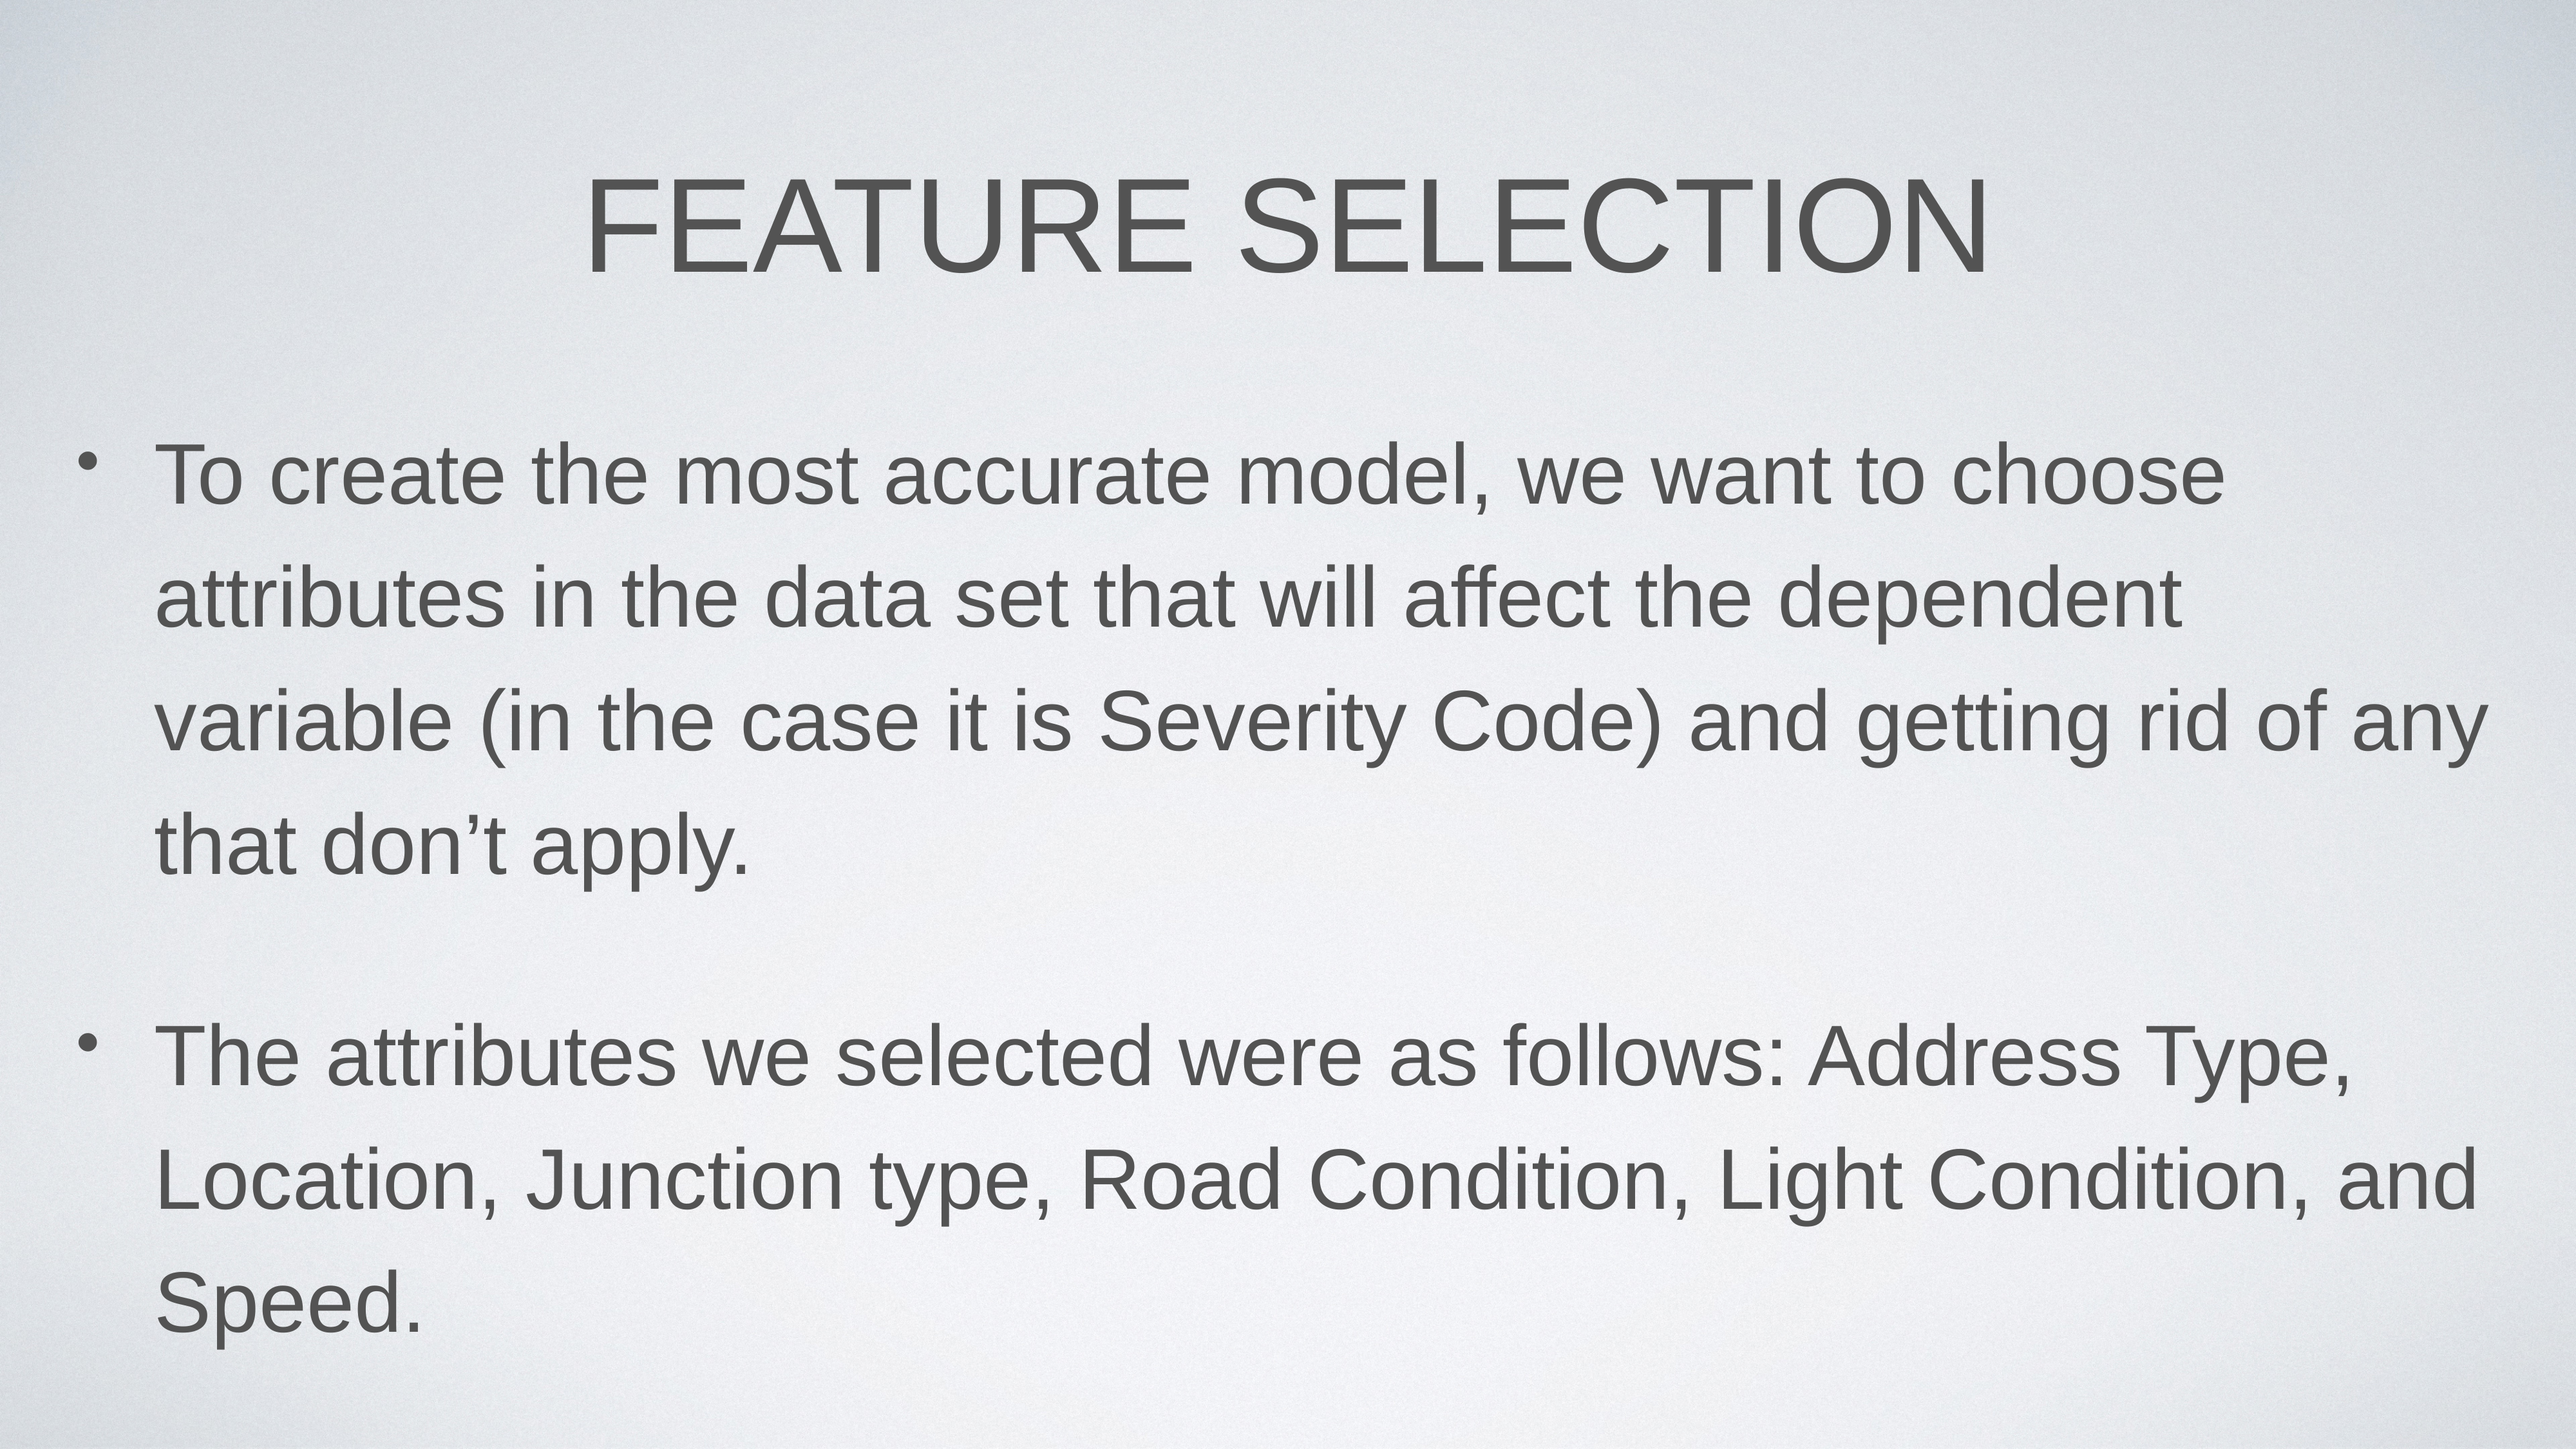

# FEATURE SELECTION
To create the most accurate model, we want to choose attributes in the data set that will affect the dependent variable (in the case it is Severity Code) and getting rid of any that don’t apply.
The attributes we selected were as follows: Address Type, Location, Junction type, Road Condition, Light Condition, and Speed.